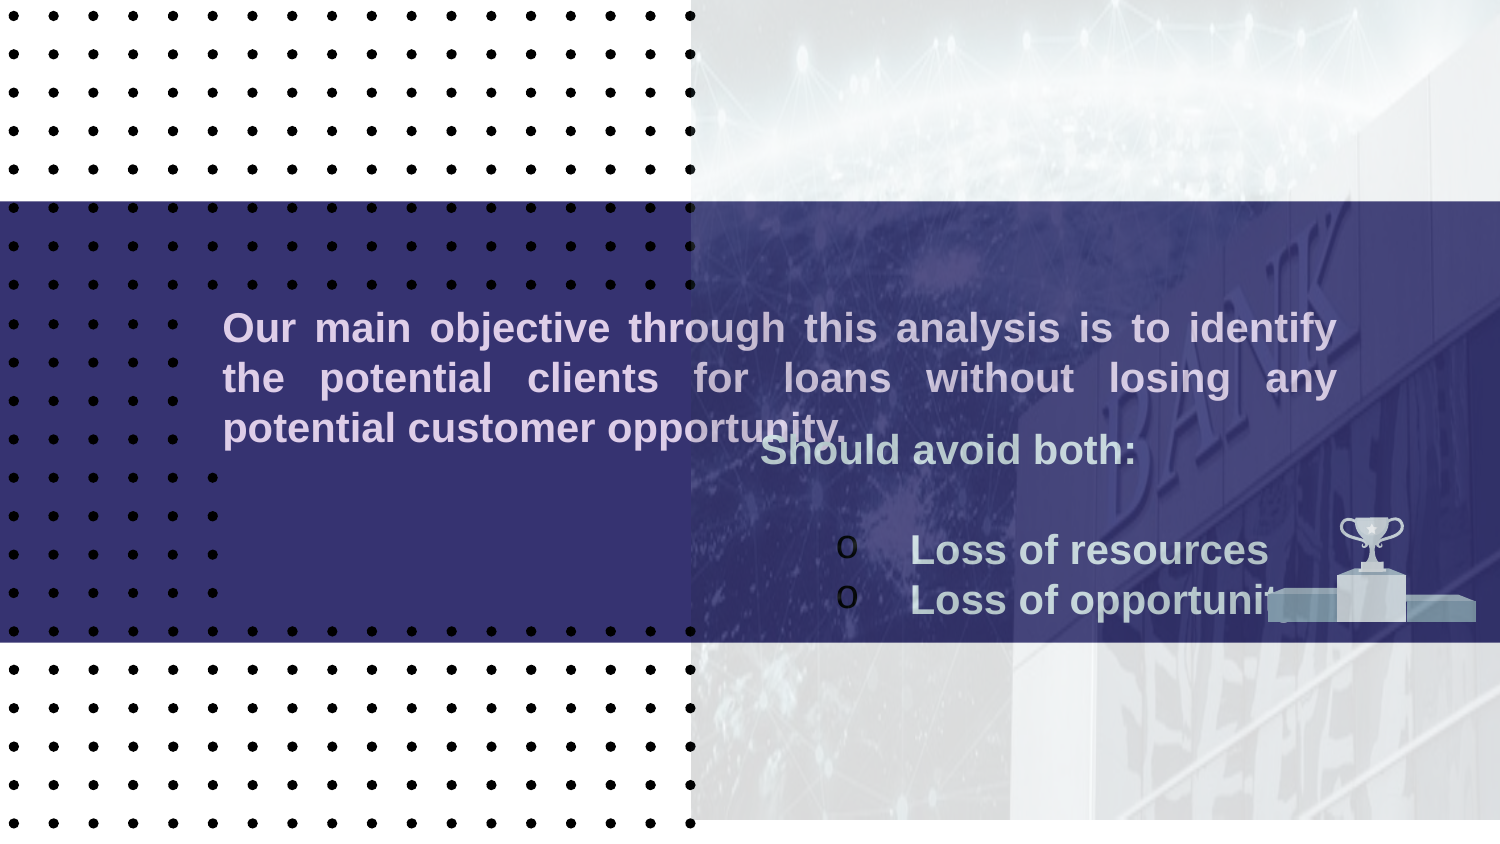

Our main objective through this analysis is to identify the potential clients for loans without losing any potential customer opportunity.

Should avoid both:

Loss of resources
Loss of opportunity